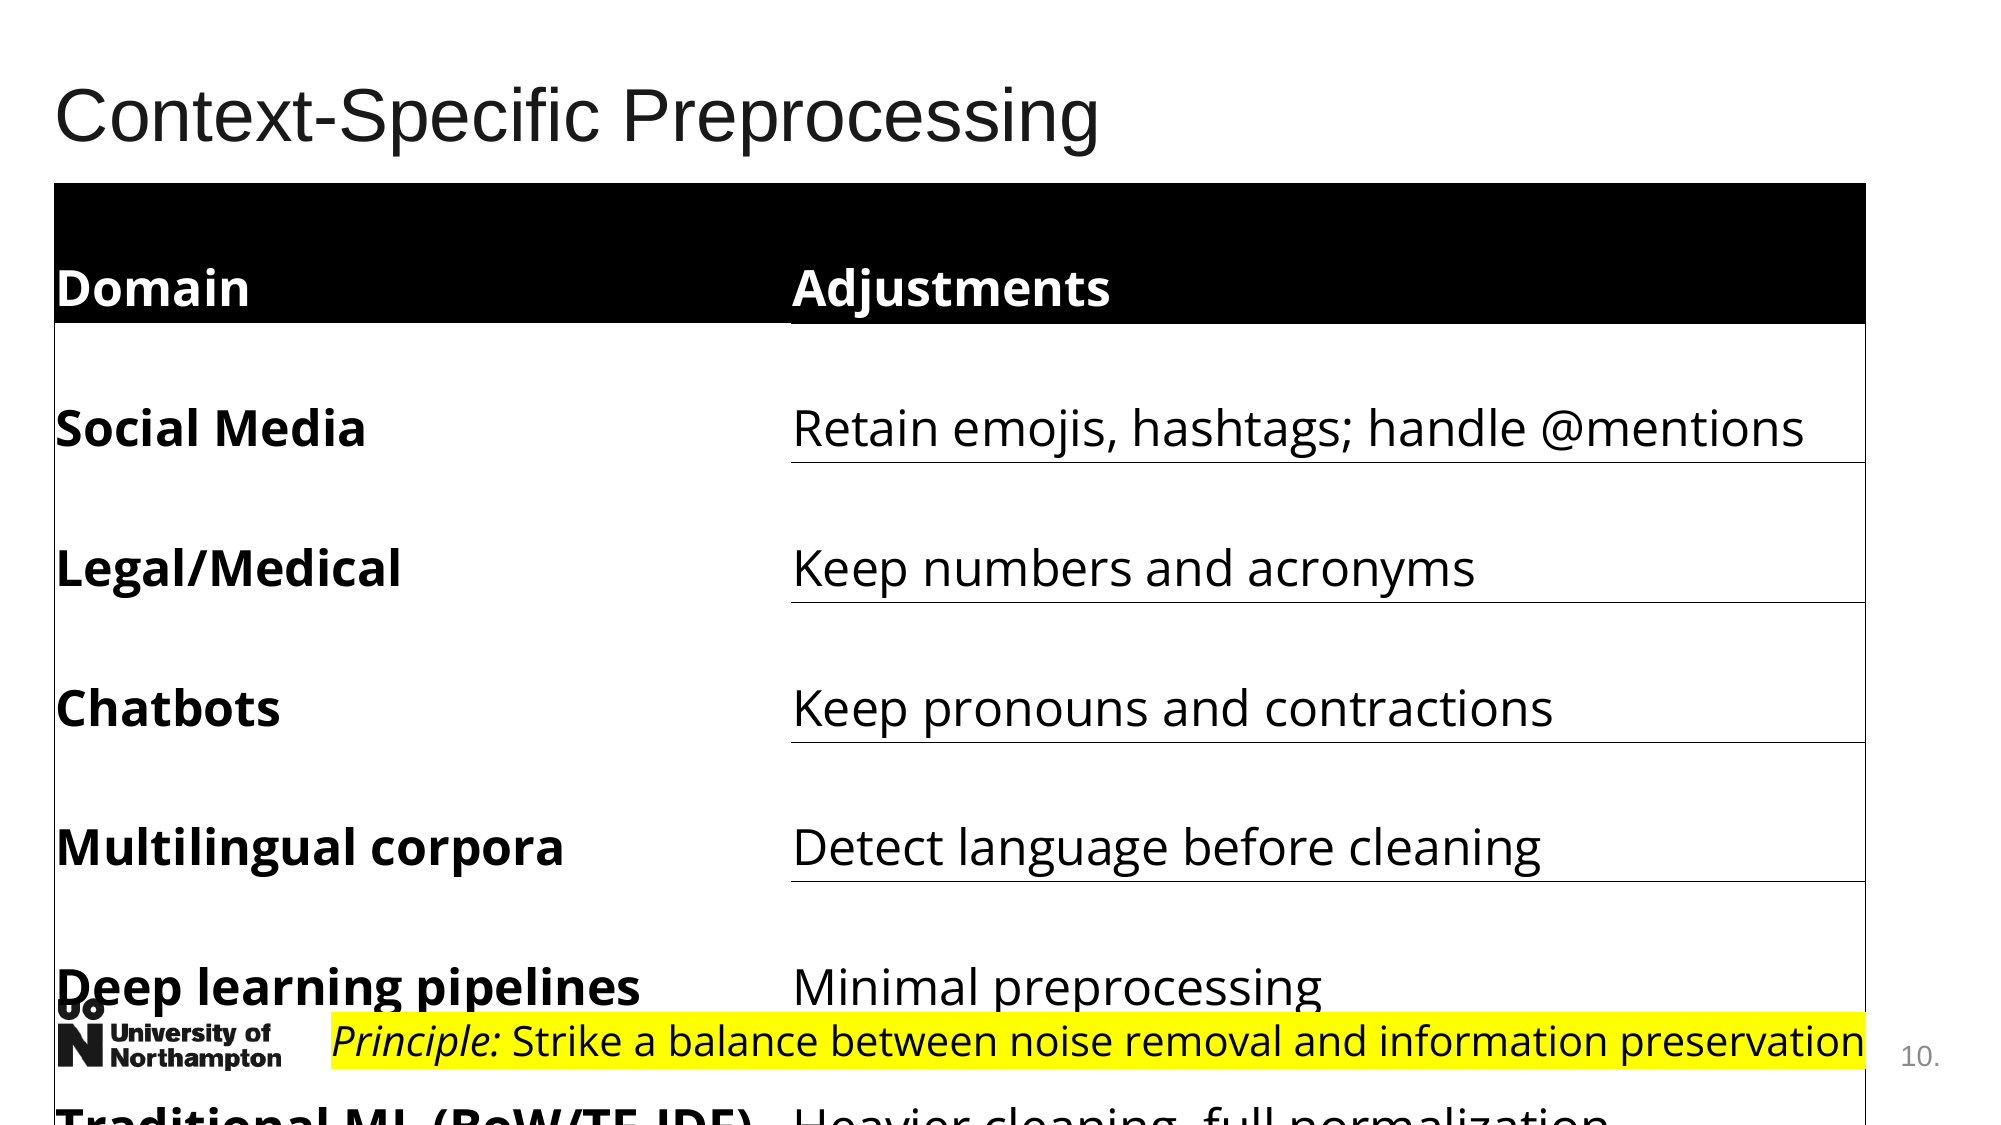

# Context-Specific Preprocessing
| Domain | Adjustments |
| --- | --- |
| Social Media | Retain emojis, hashtags; handle @mentions |
| Legal/Medical | Keep numbers and acronyms |
| Chatbots | Keep pronouns and contractions |
| Multilingual corpora | Detect language before cleaning |
| Deep learning pipelines | Minimal preprocessing |
| Traditional ML (BoW/TF-IDF) | Heavier cleaning, full normalization |
Principle: Strike a balance between noise removal and information preservation
10.